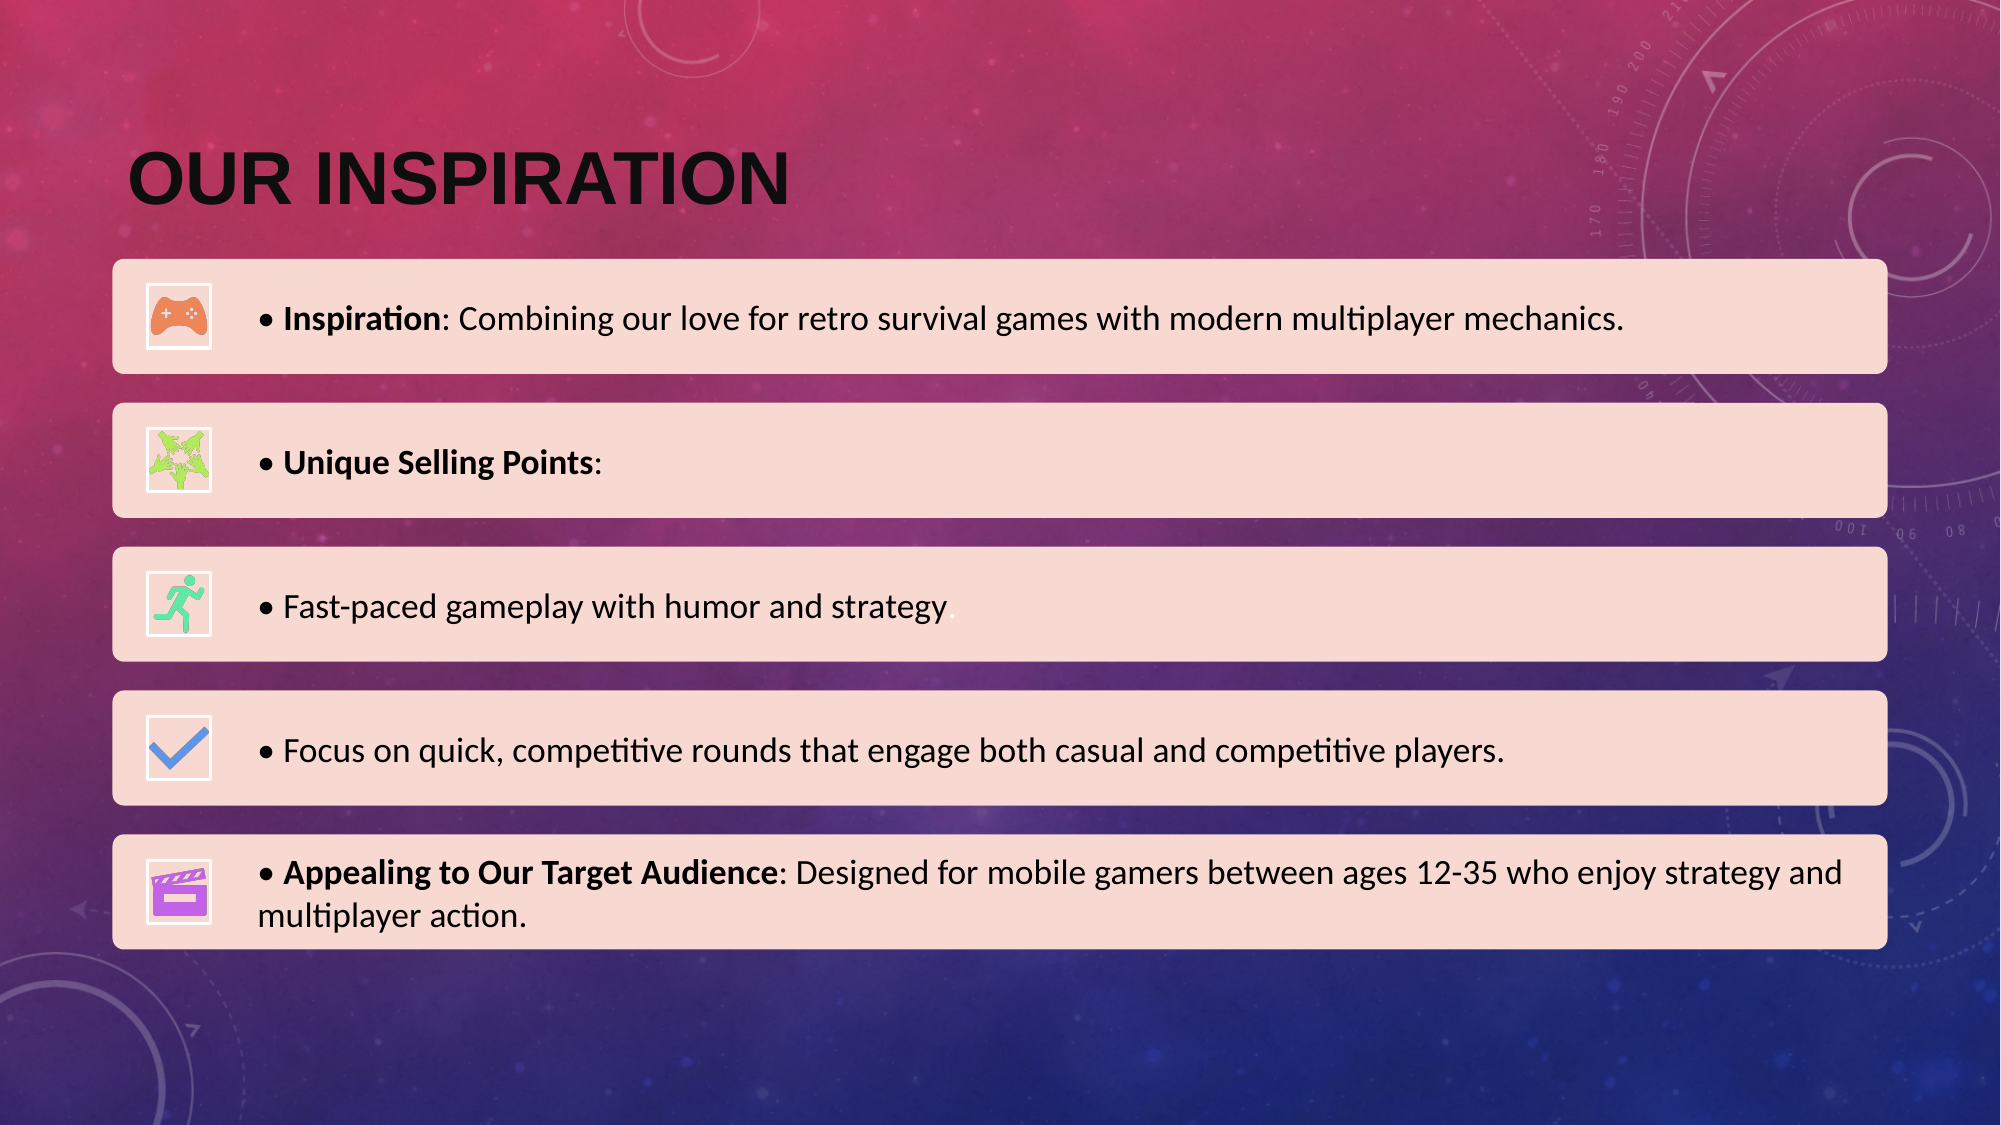

# Our Inspiration
• Inspiration: Combining our love for retro survival games with modern multiplayer mechanics.
• Unique Selling Points:
• Fast-paced gameplay with humor and strategy.
• Focus on quick, competitive rounds that engage both casual and competitive players.
• Appealing to Our Target Audience: Designed for mobile gamers between ages 12-35 who enjoy strategy and multiplayer action.